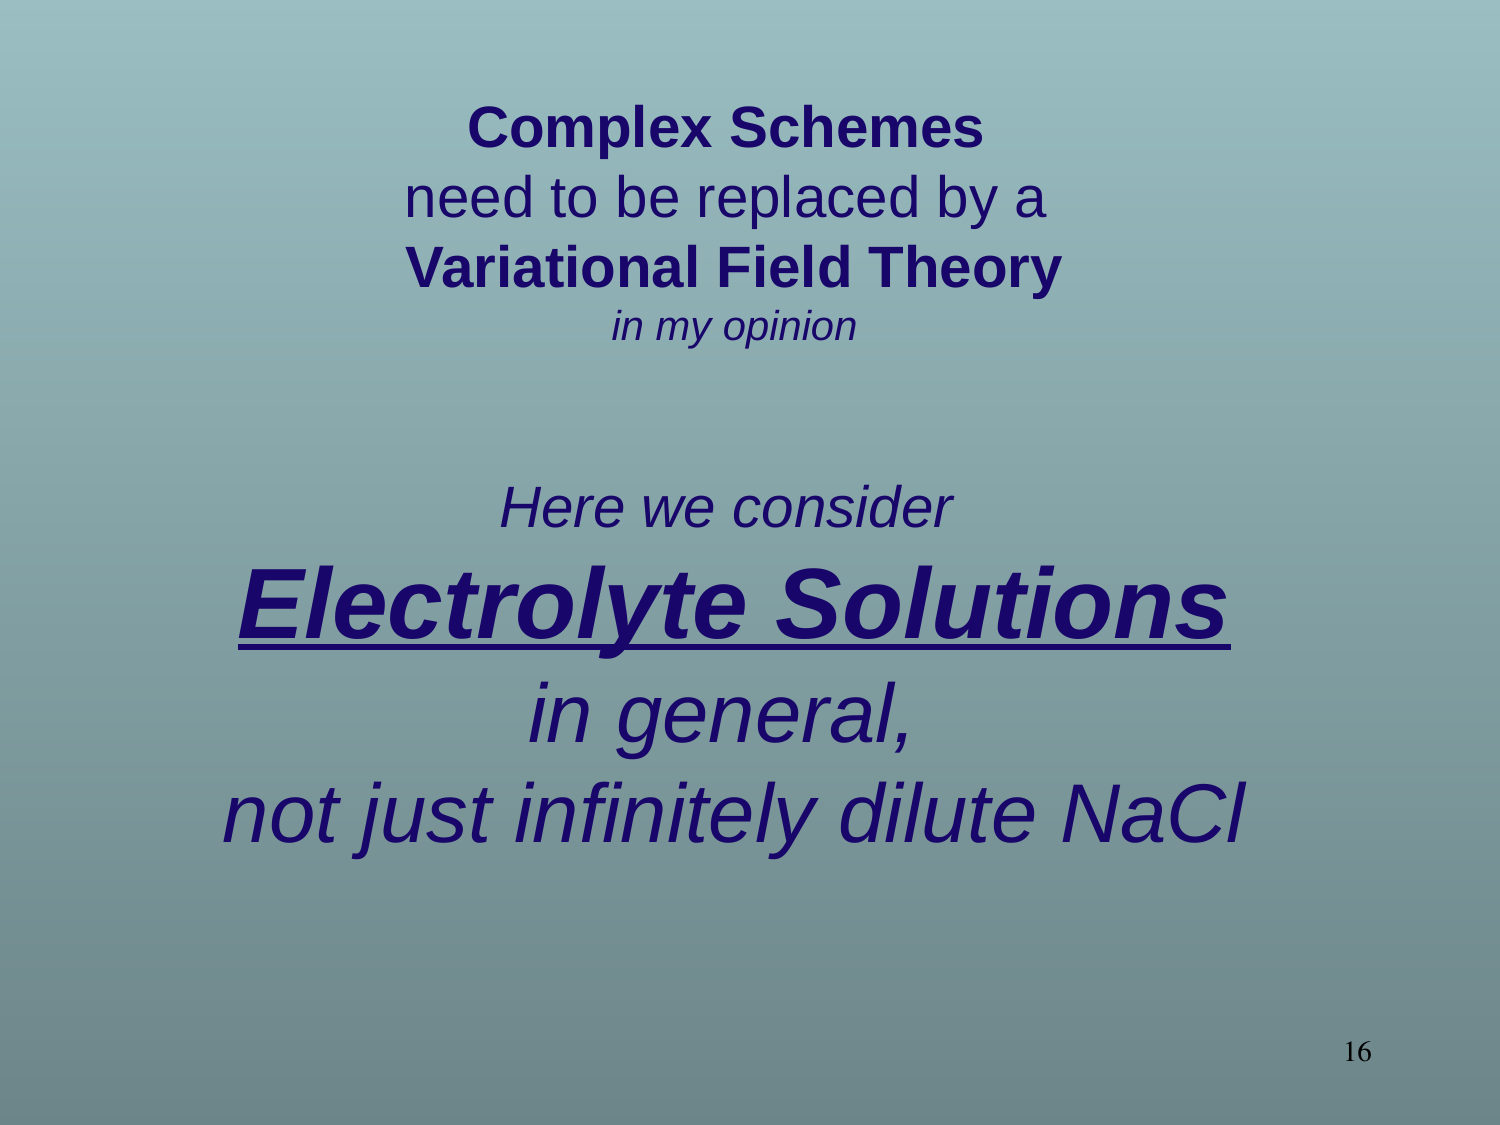

# Complex Schemes need to be replaced by a Variational Field Theory in my opinion Here we consider Electrolyte Solutions in general, not just infinitely dilute NaCl
16